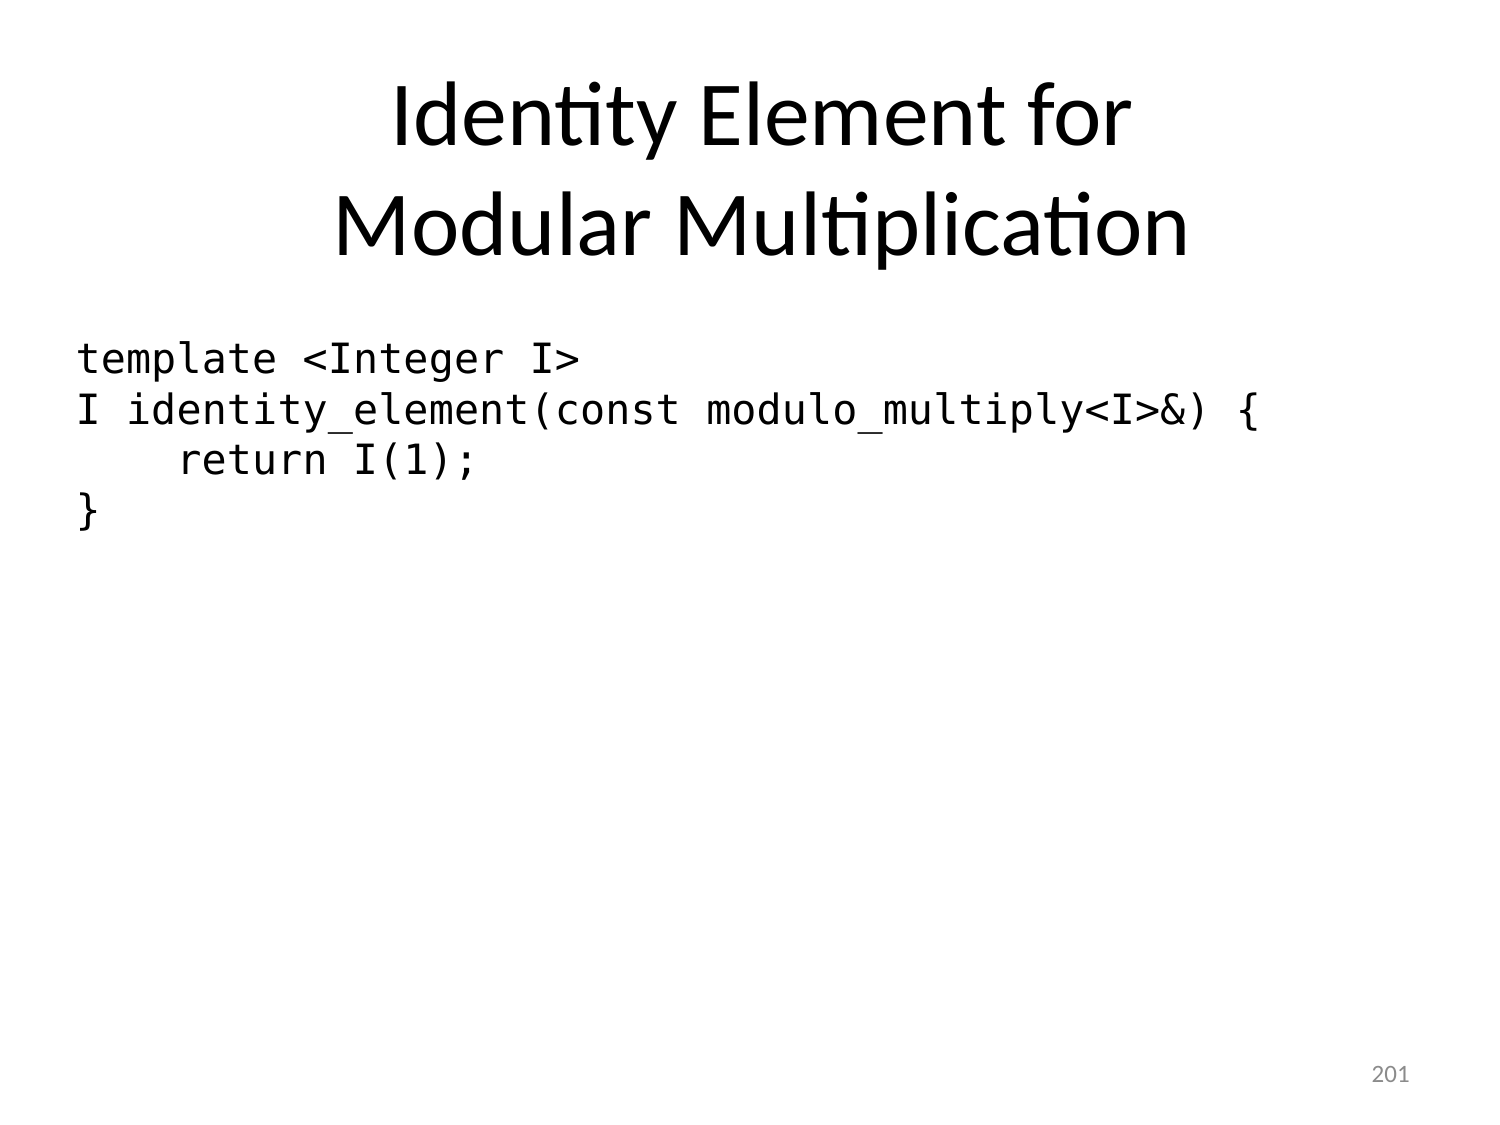

#
Identity Element for
Modular Multiplication

template <Integer I>
I identity_element(const modulo_multiply<I>&) {
    return I(1);
}

201